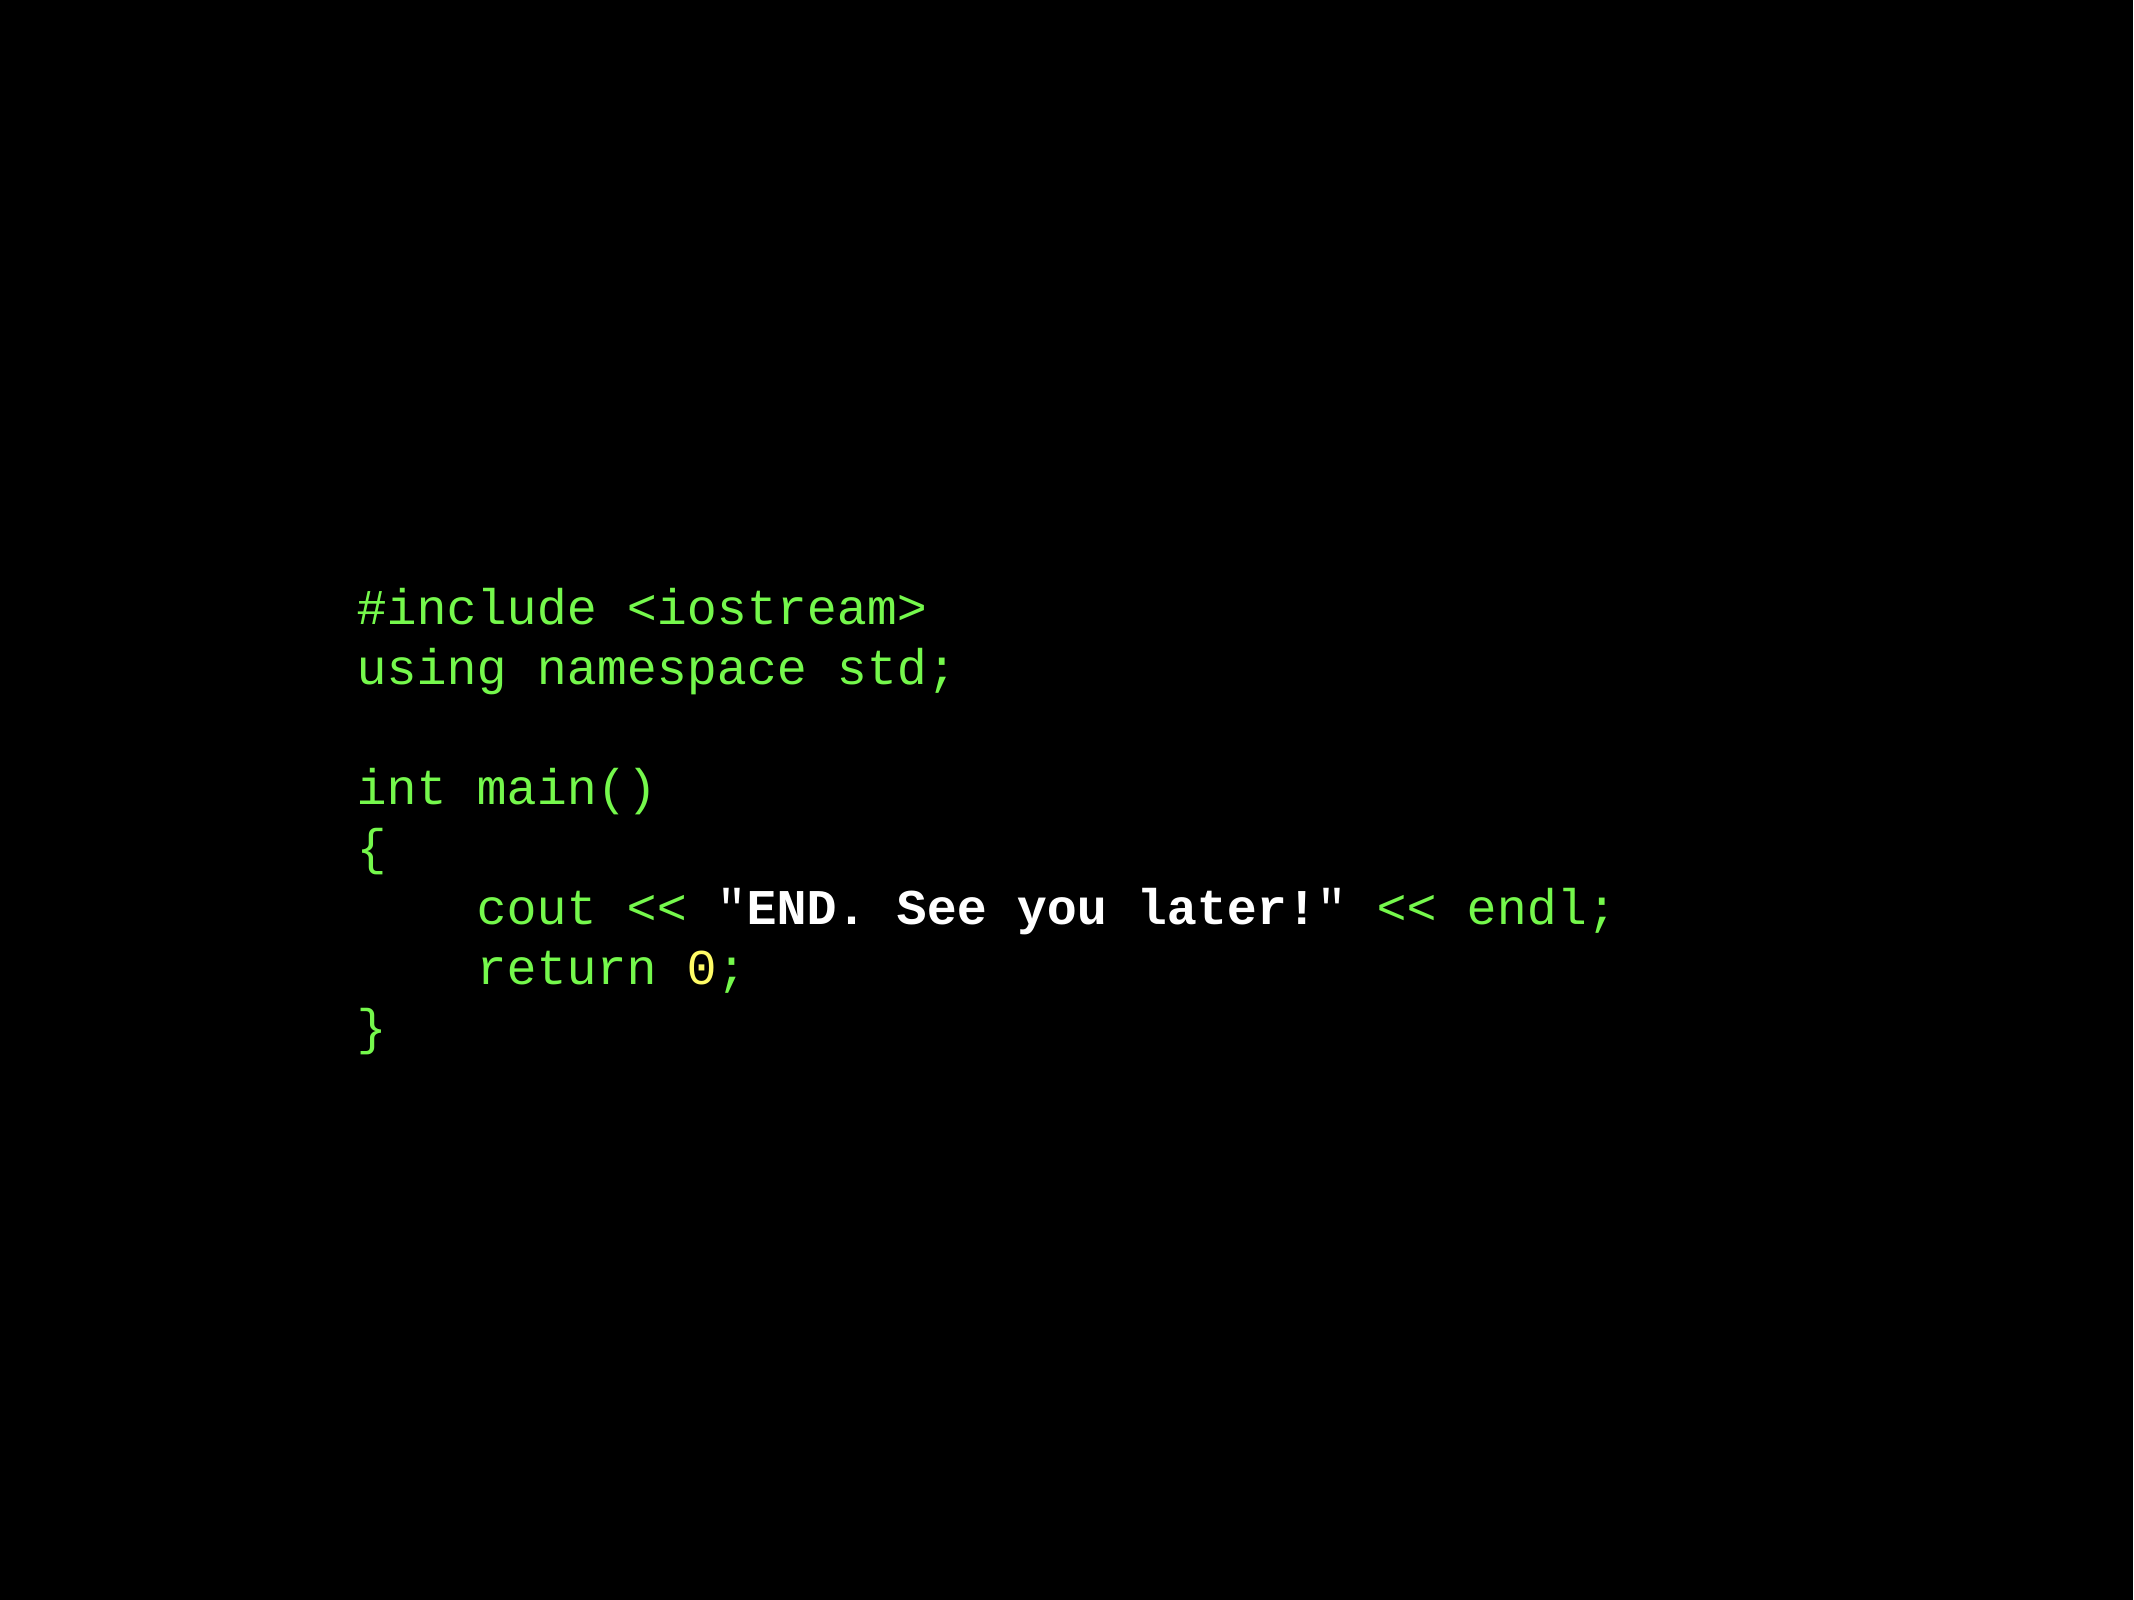

#include <iostream>
using namespace std;

int main()
{
    cout << "END. See you later!" << endl;
    return 0;
}